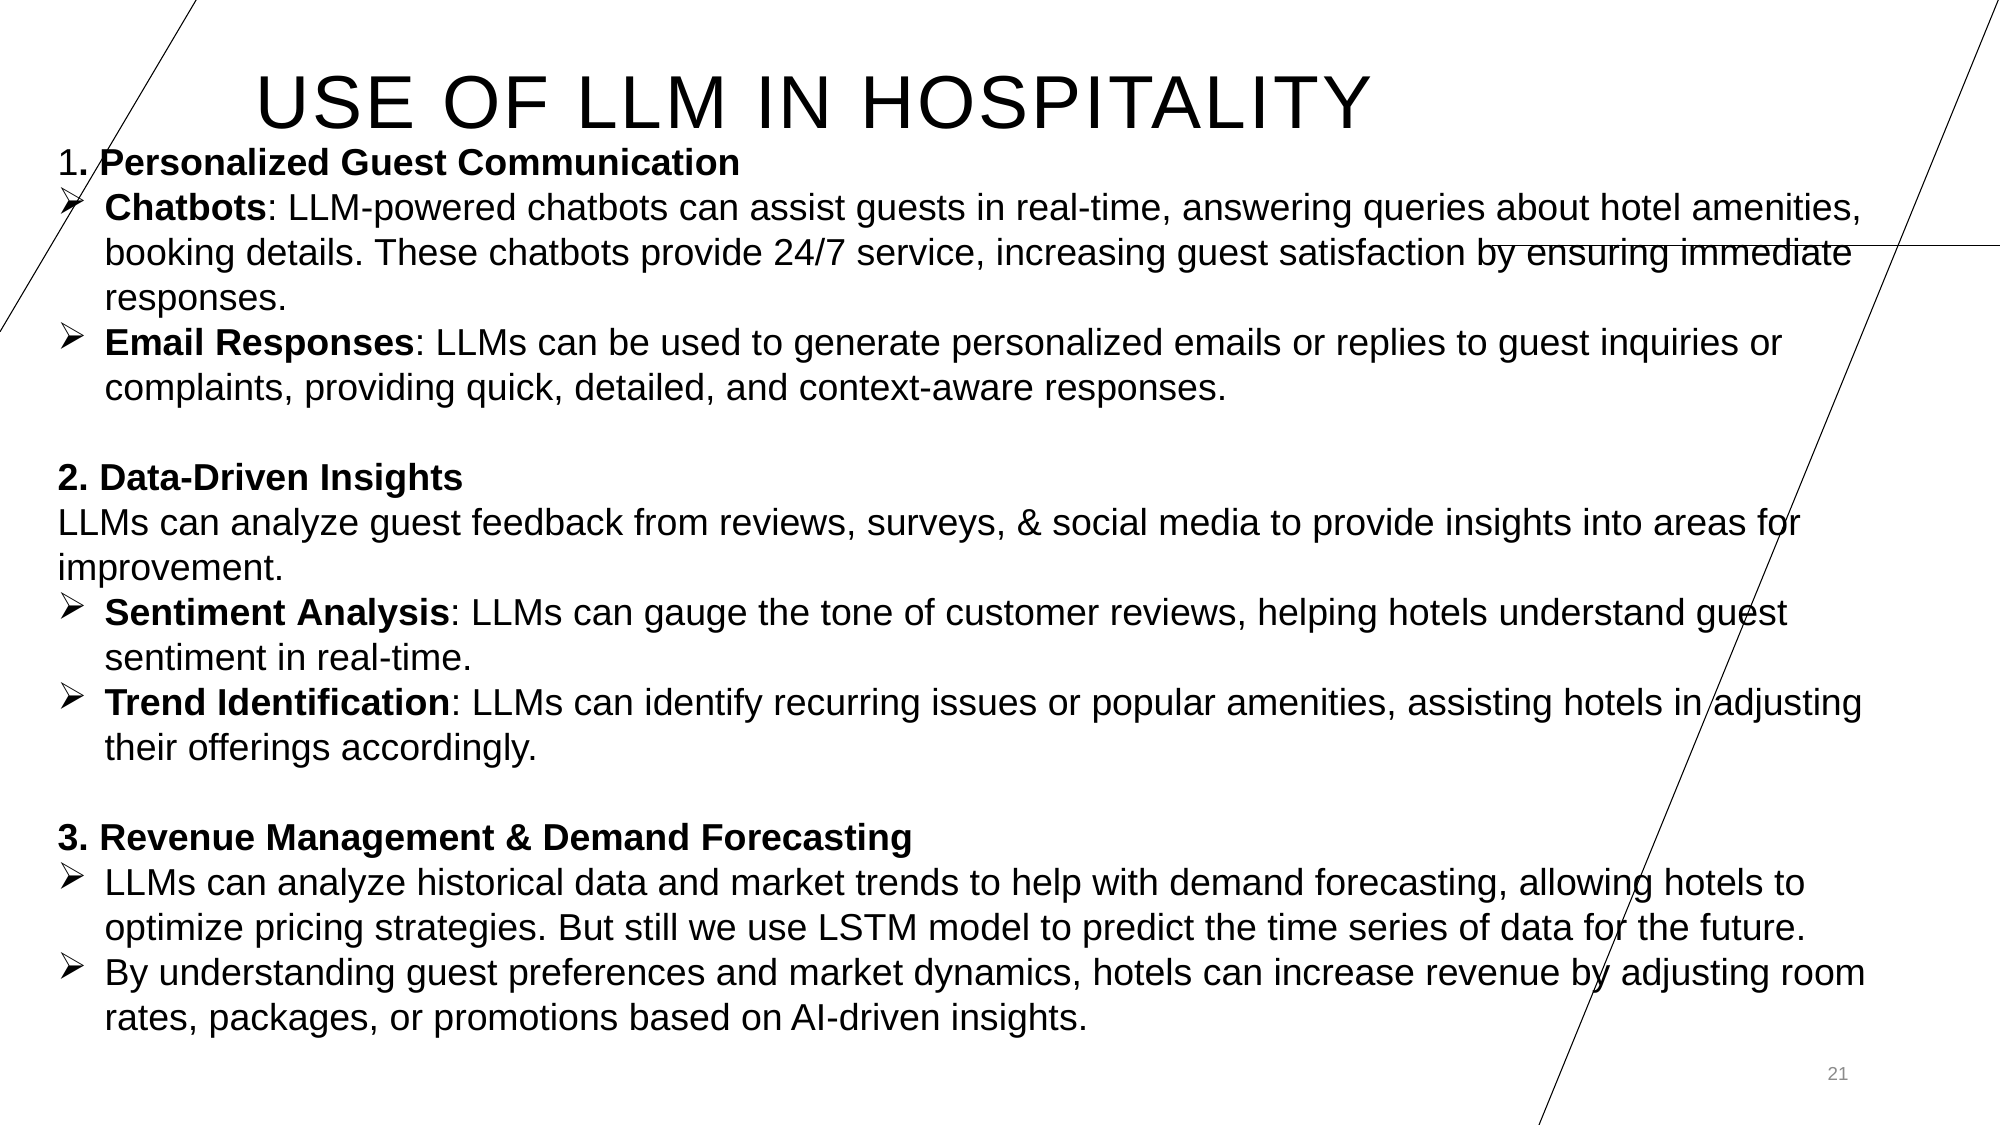

# Use of llm in hospitality
1. Personalized Guest Communication
Chatbots: LLM-powered chatbots can assist guests in real-time, answering queries about hotel amenities, booking details. These chatbots provide 24/7 service, increasing guest satisfaction by ensuring immediate responses.
Email Responses: LLMs can be used to generate personalized emails or replies to guest inquiries or complaints, providing quick, detailed, and context-aware responses.

2. Data-Driven Insights
LLMs can analyze guest feedback from reviews, surveys, & social media to provide insights into areas for improvement.
Sentiment Analysis: LLMs can gauge the tone of customer reviews, helping hotels understand guest sentiment in real-time.
Trend Identification: LLMs can identify recurring issues or popular amenities, assisting hotels in adjusting their offerings accordingly.

3. Revenue Management & Demand Forecasting
LLMs can analyze historical data and market trends to help with demand forecasting, allowing hotels to optimize pricing strategies. But still we use LSTM model to predict the time series of data for the future.
By understanding guest preferences and market dynamics, hotels can increase revenue by adjusting room rates, packages, or promotions based on AI-driven insights.

21